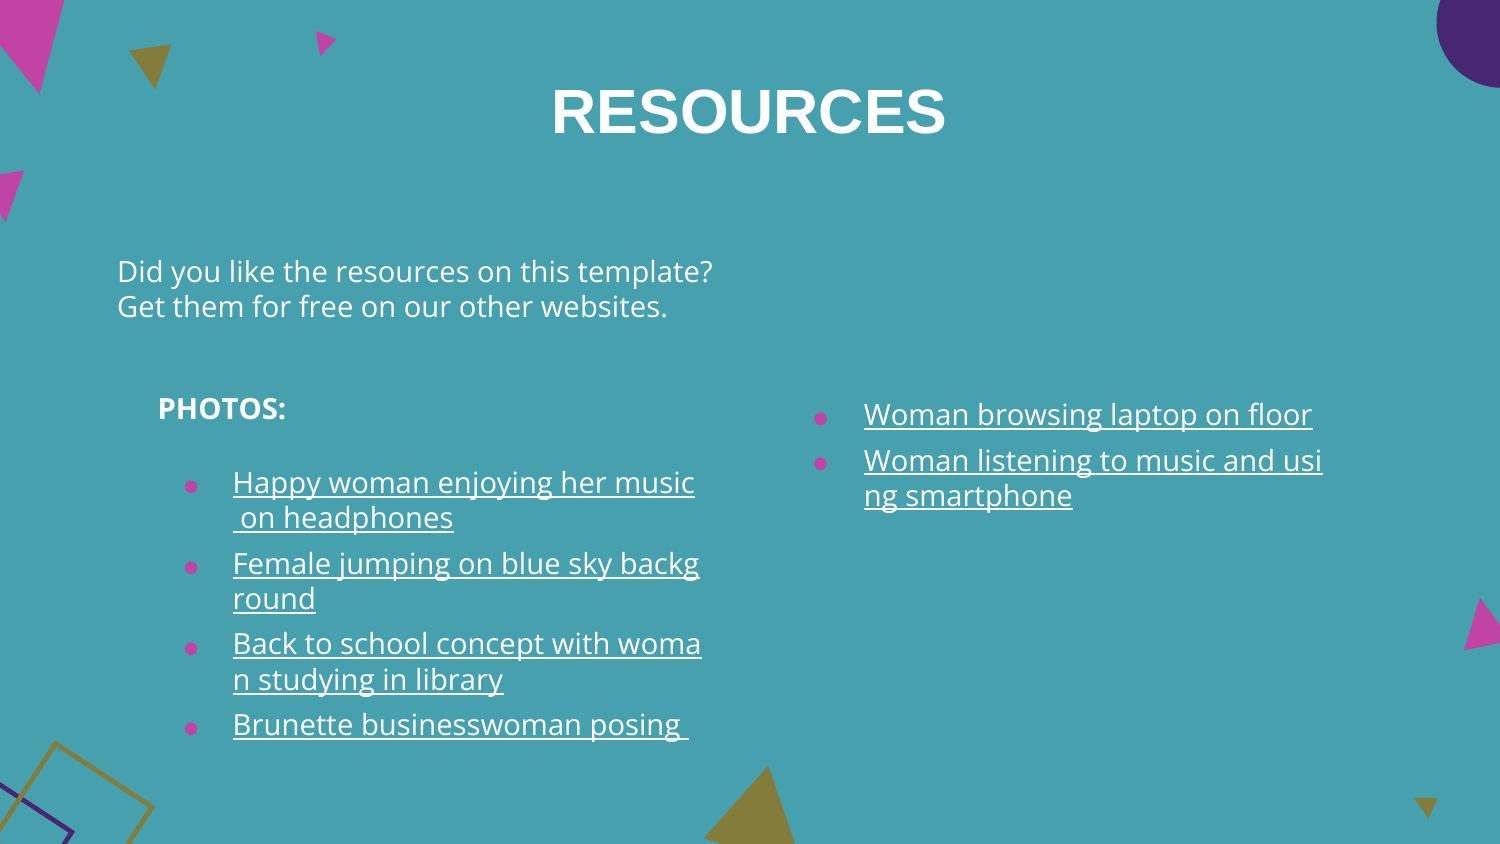

# RESOURCES
Did you like the resources on this template? Get them for free on our other websites.
PHOTOS:
Happy woman enjoying her music on headphones
Female jumping on blue sky background
Back to school concept with woman studying in library
Brunette businesswoman posing

Woman browsing laptop on floor
Woman listening to music and using smartphone